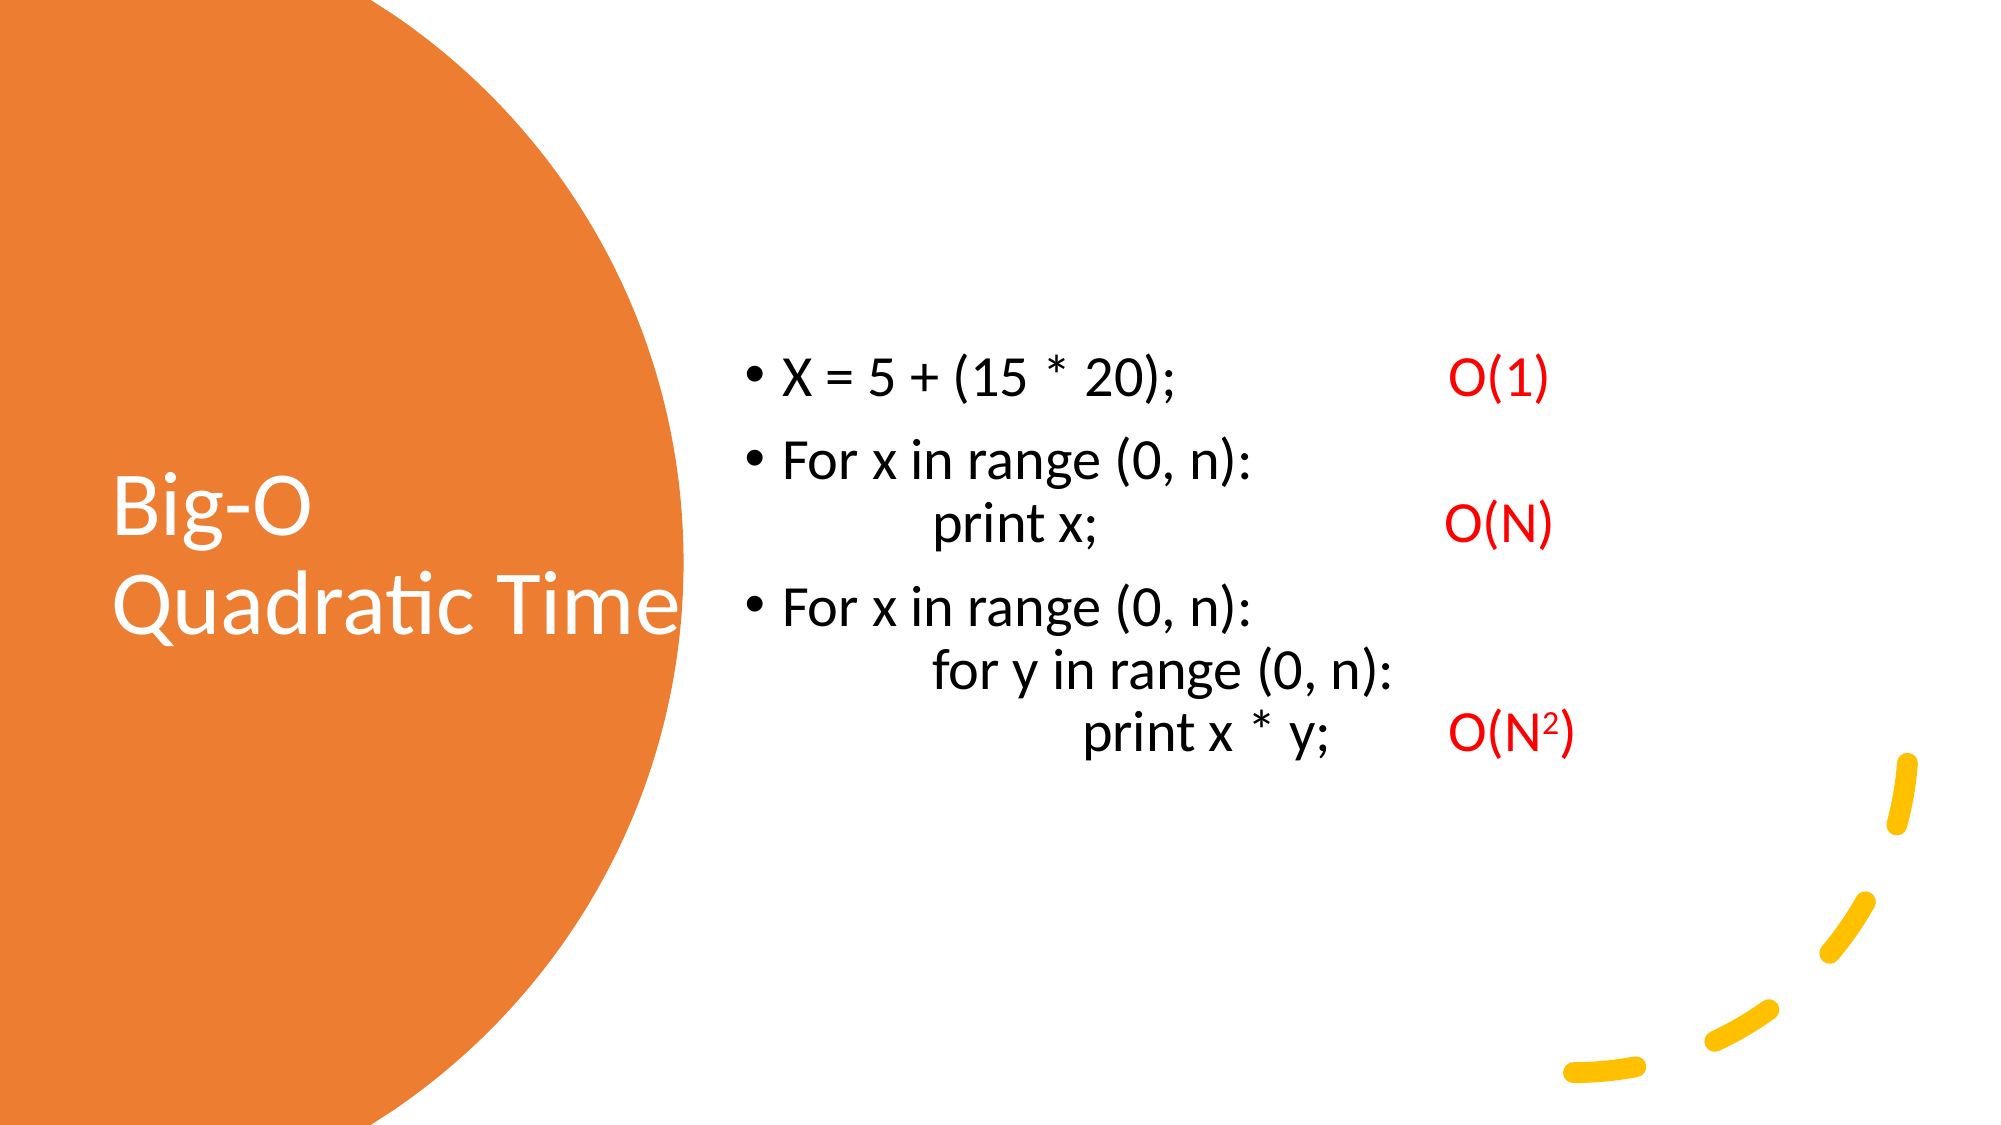

X = 5 + (15 * 20); 		     O(1)
For x in range (0, n):
	print x;                          O(N)
For x in range (0, n):
	for y in range (0, n):
		print x * y;	     O(N2)
# Big-O Quadratic Time

27